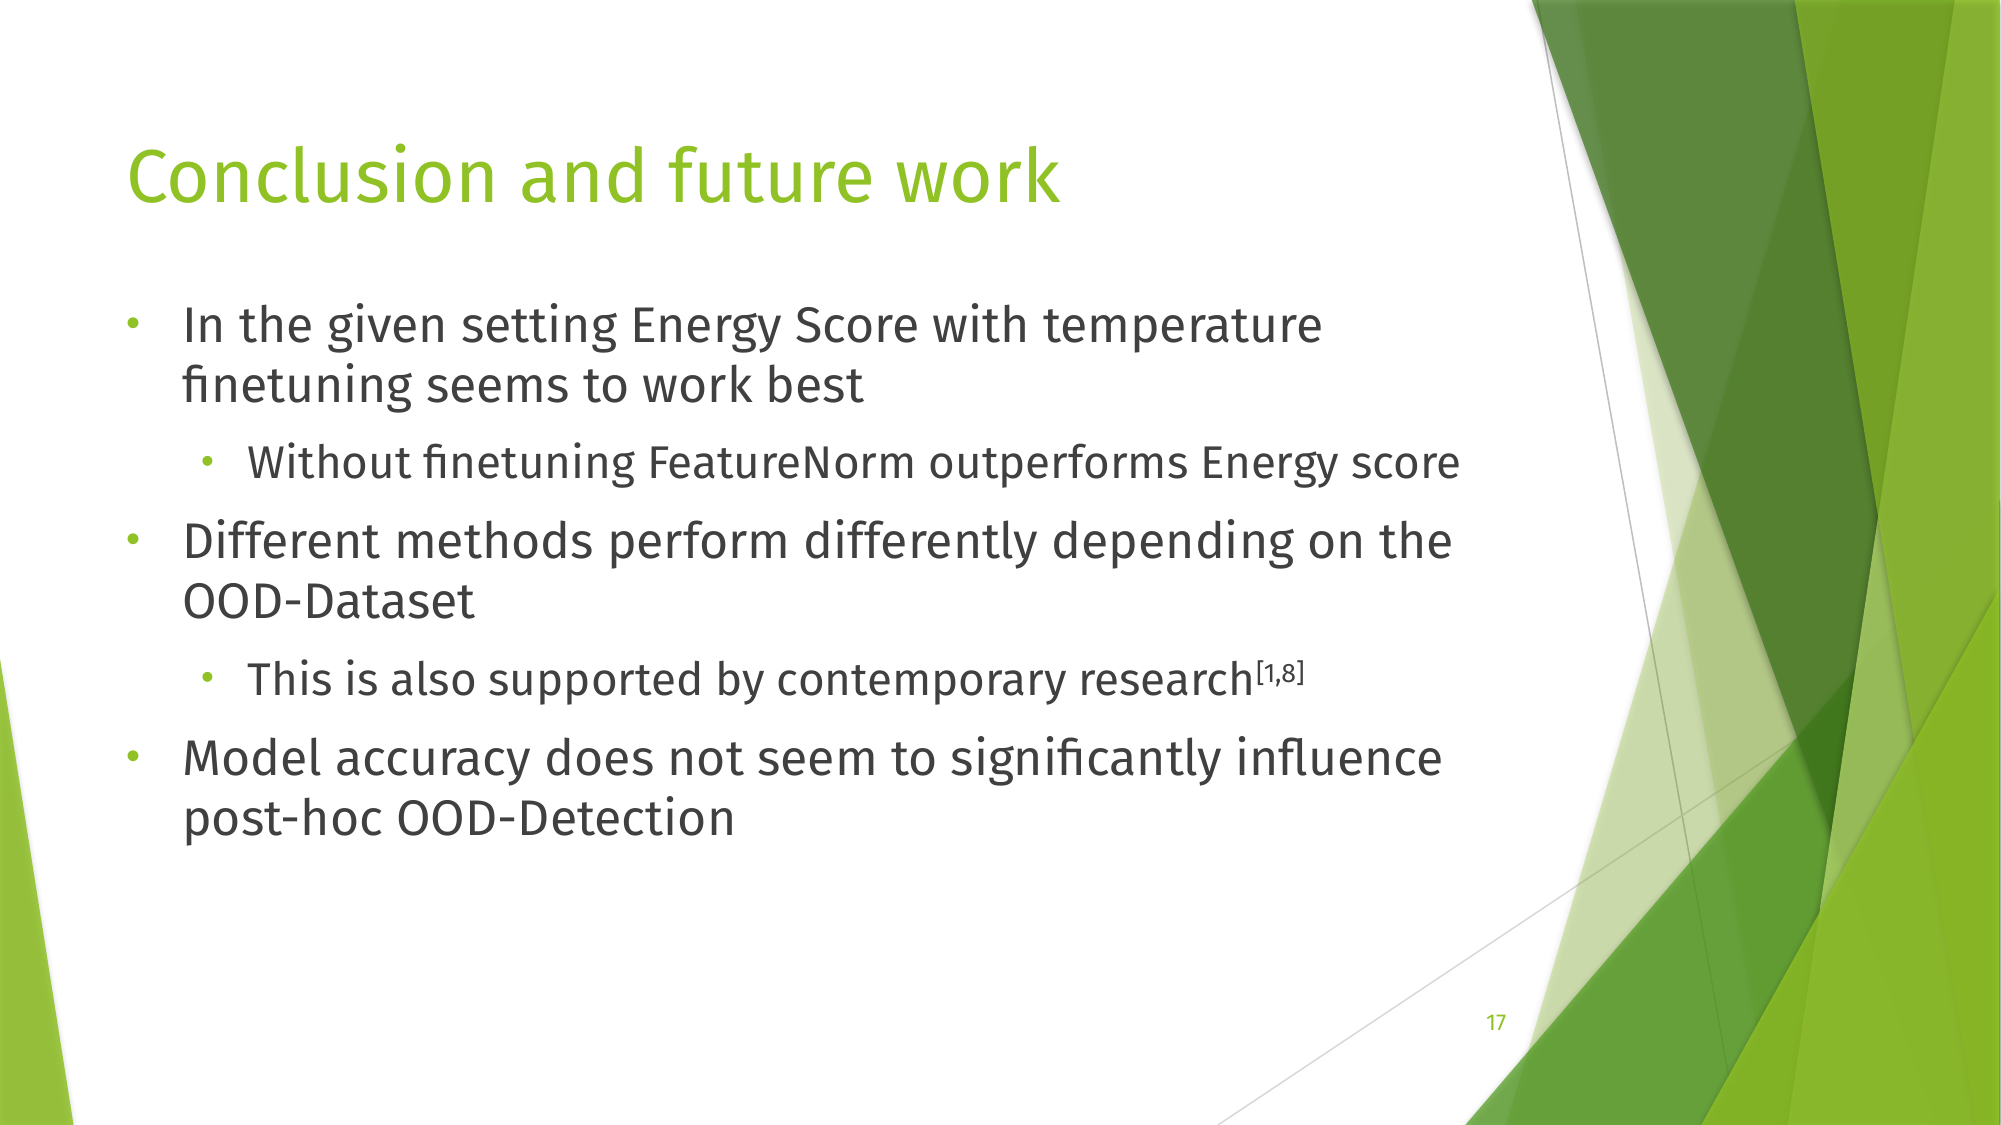

# Conclusion and future work
In the given setting Energy Score with temperature finetuning seems to work best
Without finetuning FeatureNorm outperforms Energy score
Different methods perform differently depending on the OOD-Dataset
This is also supported by contemporary research[1,8]
Model accuracy does not seem to significantly influence post-hoc OOD-Detection

17